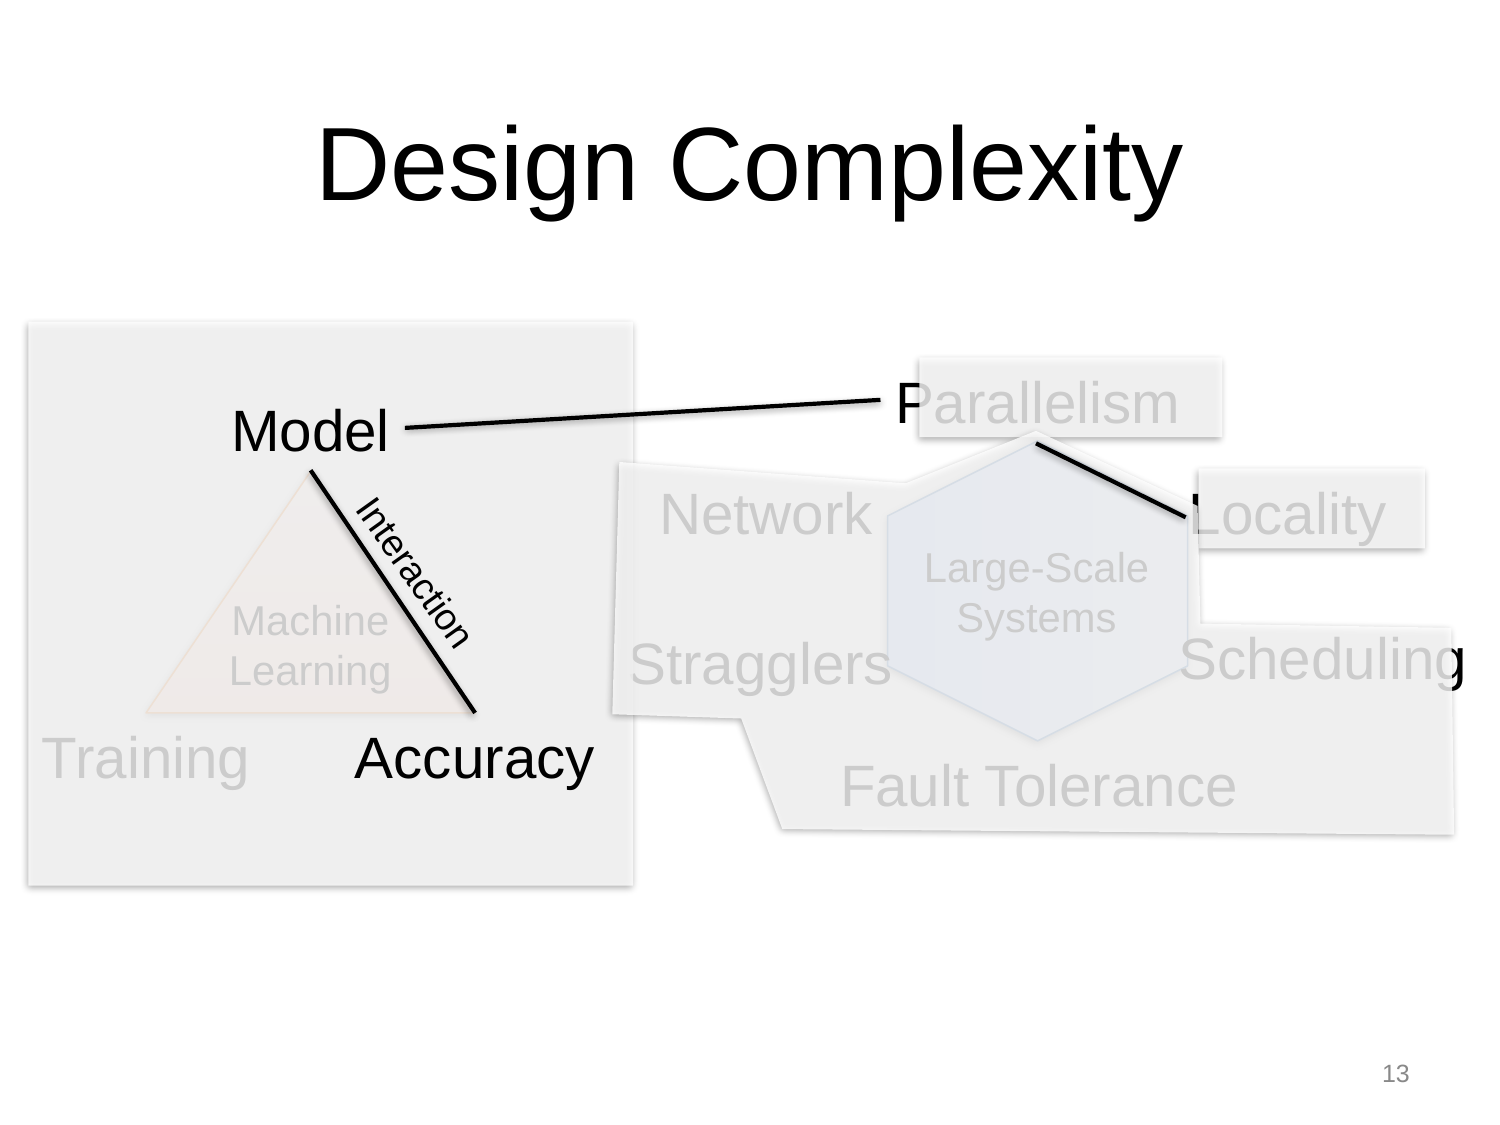

# Design Complexity

Parallelism

Model

Locality

Network
Interaction

Large-Scale
Systems
Machine
Learning
Scheduling
Stragglers
Training
Accuracy
Fault Tolerance
13